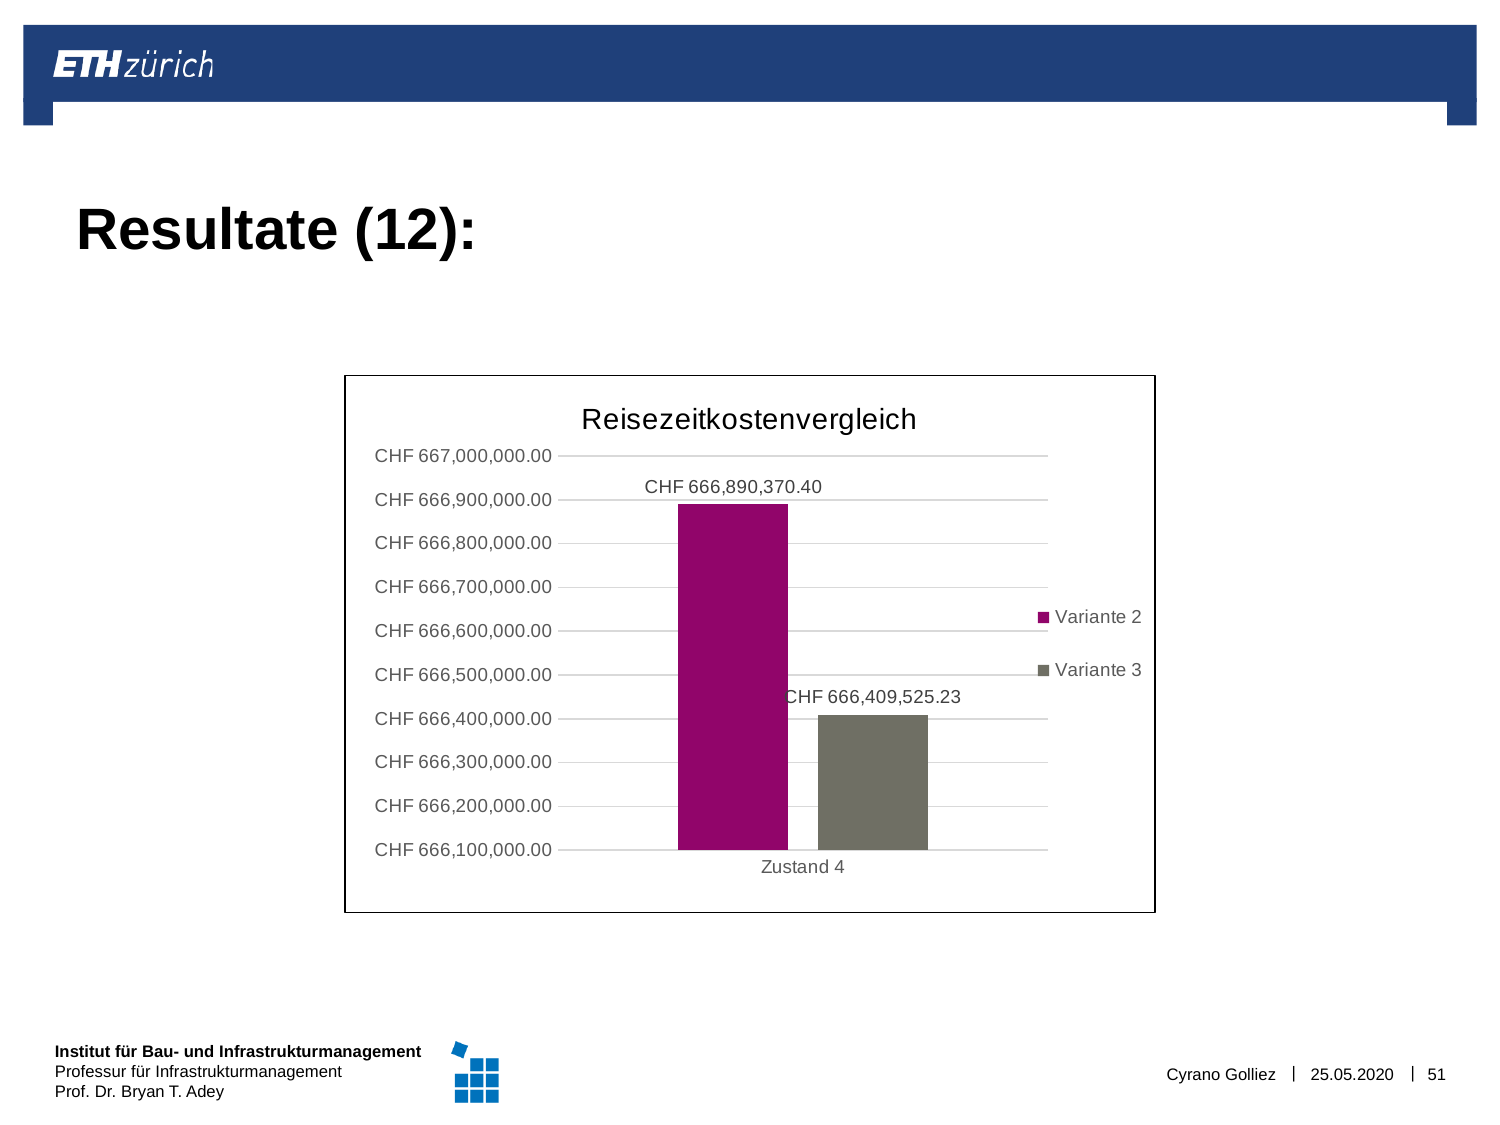

# Resultate (12):

### Chart: Reisezeitkostenvergleich

| Category | Variante 2 | Variante 3 |
|---|---|---|
| Zustand 4 | 666890370.3967791 | 666409525.2289046 |
Cyrano Golliez
25.05.2020
51